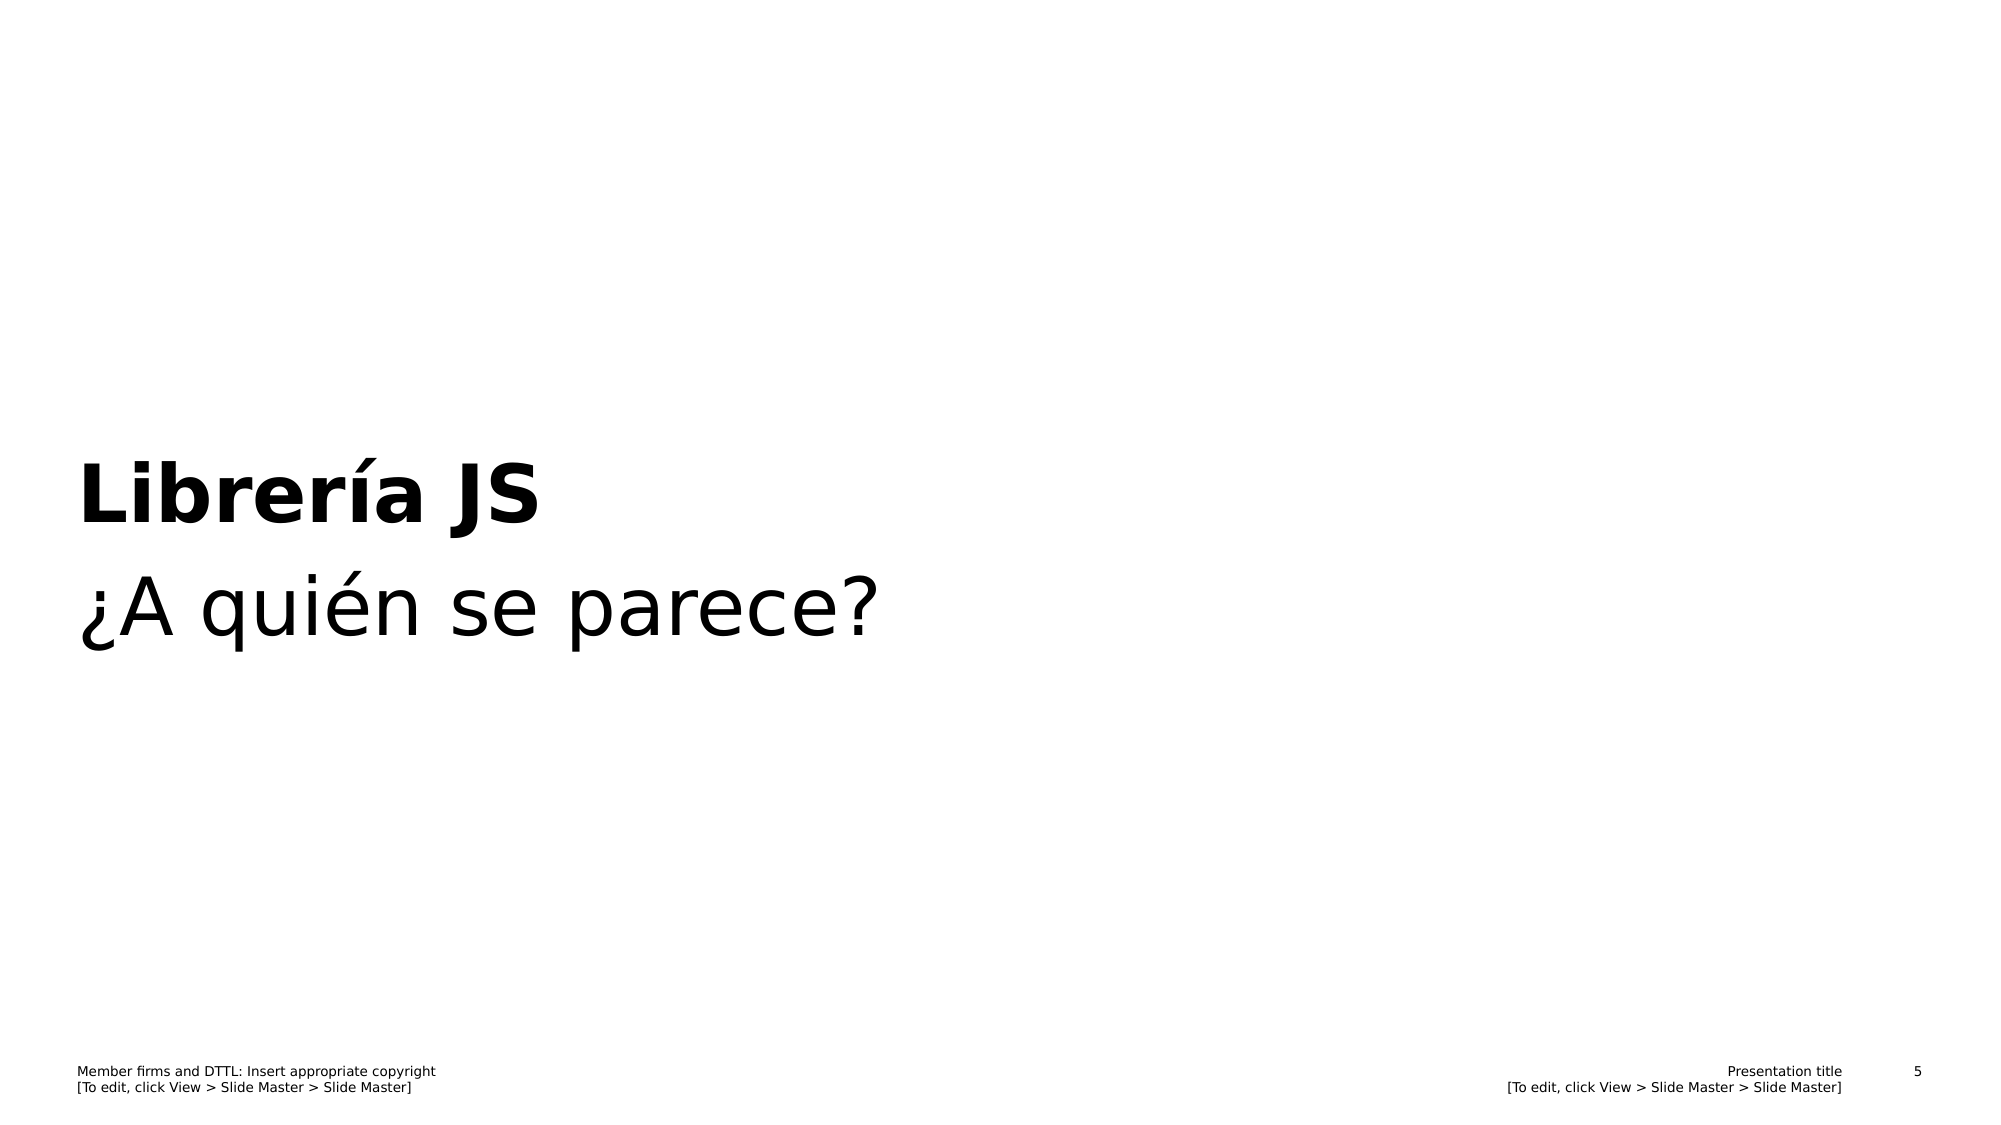

# Librería JS
¿A quién se parece?